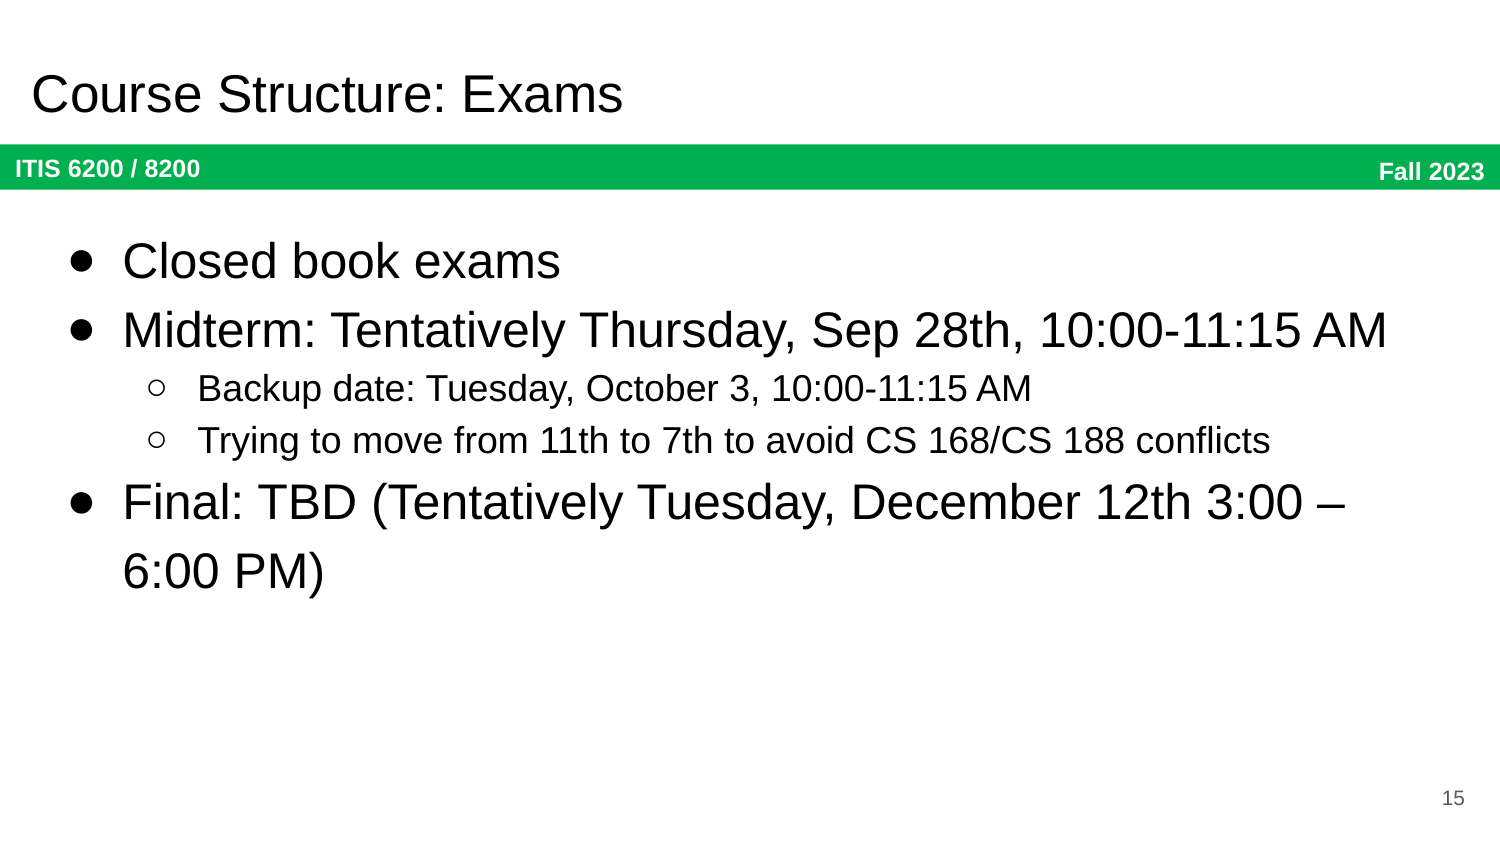

# Course Structure: Exams
Closed book exams
Midterm: Tentatively Thursday, Sep 28th, 10:00-11:15 AM
Backup date: Tuesday, October 3, 10:00-11:15 AM
Trying to move from 11th to 7th to avoid CS 168/CS 188 conflicts
Final: TBD (Tentatively Tuesday, December 12th 3:00 – 6:00 PM)
15